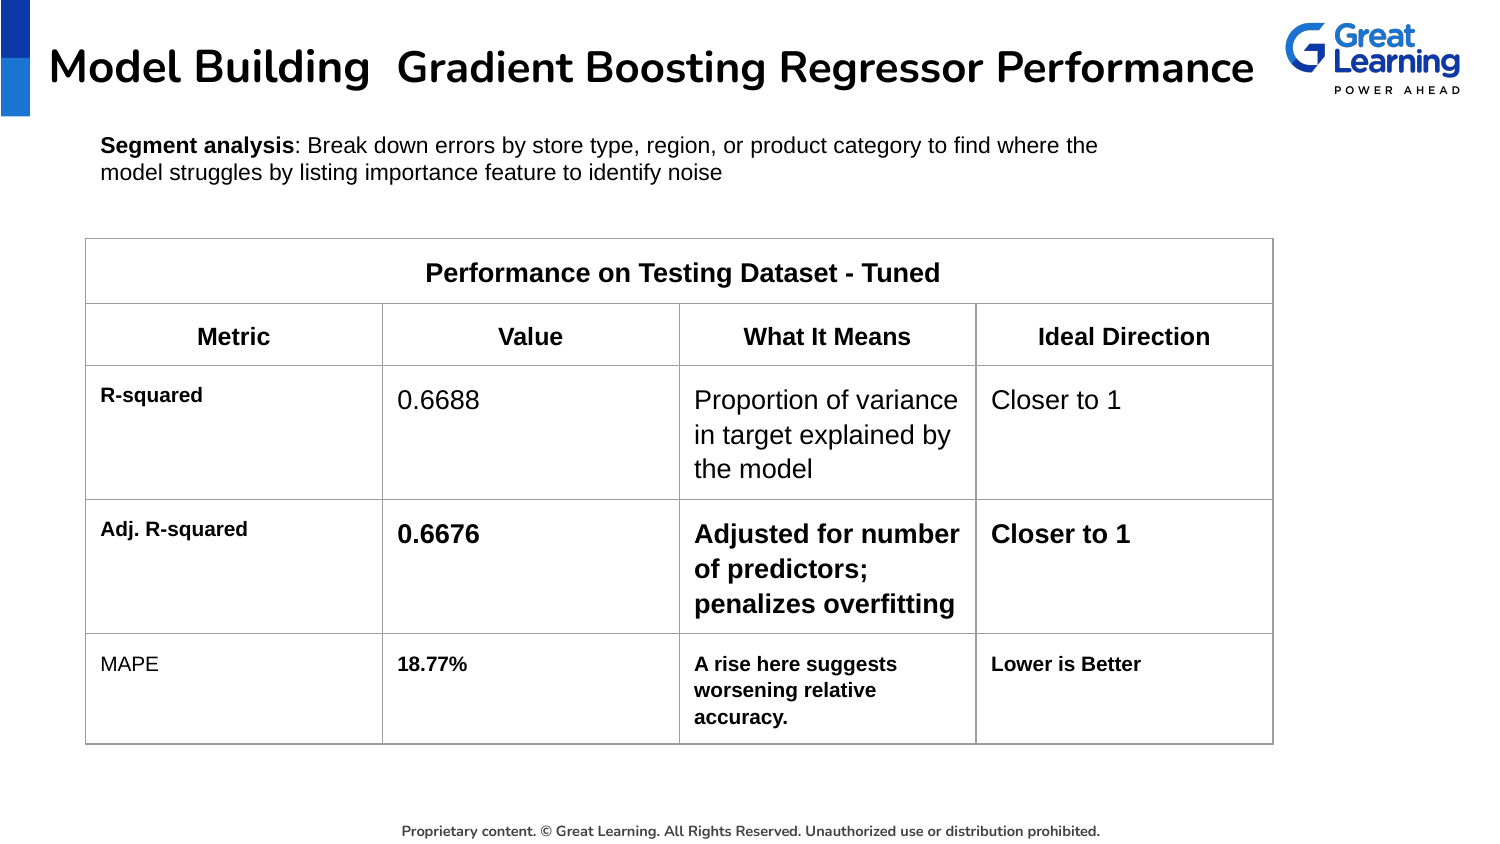

# Model Building  Gradient Boosting Regressor Performance
Segment analysis: Break down errors by store type, region, or product category to find where the model struggles by listing importance feature to identify noise
| Performance on Testing Dataset - Tuned |  |  |  |
| --- | --- | --- | --- |
| Metric | Value | What It Means | Ideal Direction |
| R-squared | 0.6688 | Proportion of variance in target explained by the model | Closer to 1 |
| Adj. R-squared | 0.6676 | Adjusted for number of predictors; penalizes overfitting | Closer to 1 |
| MAPE | 18.77% | A rise here suggests worsening relative accuracy. | Lower is Better |